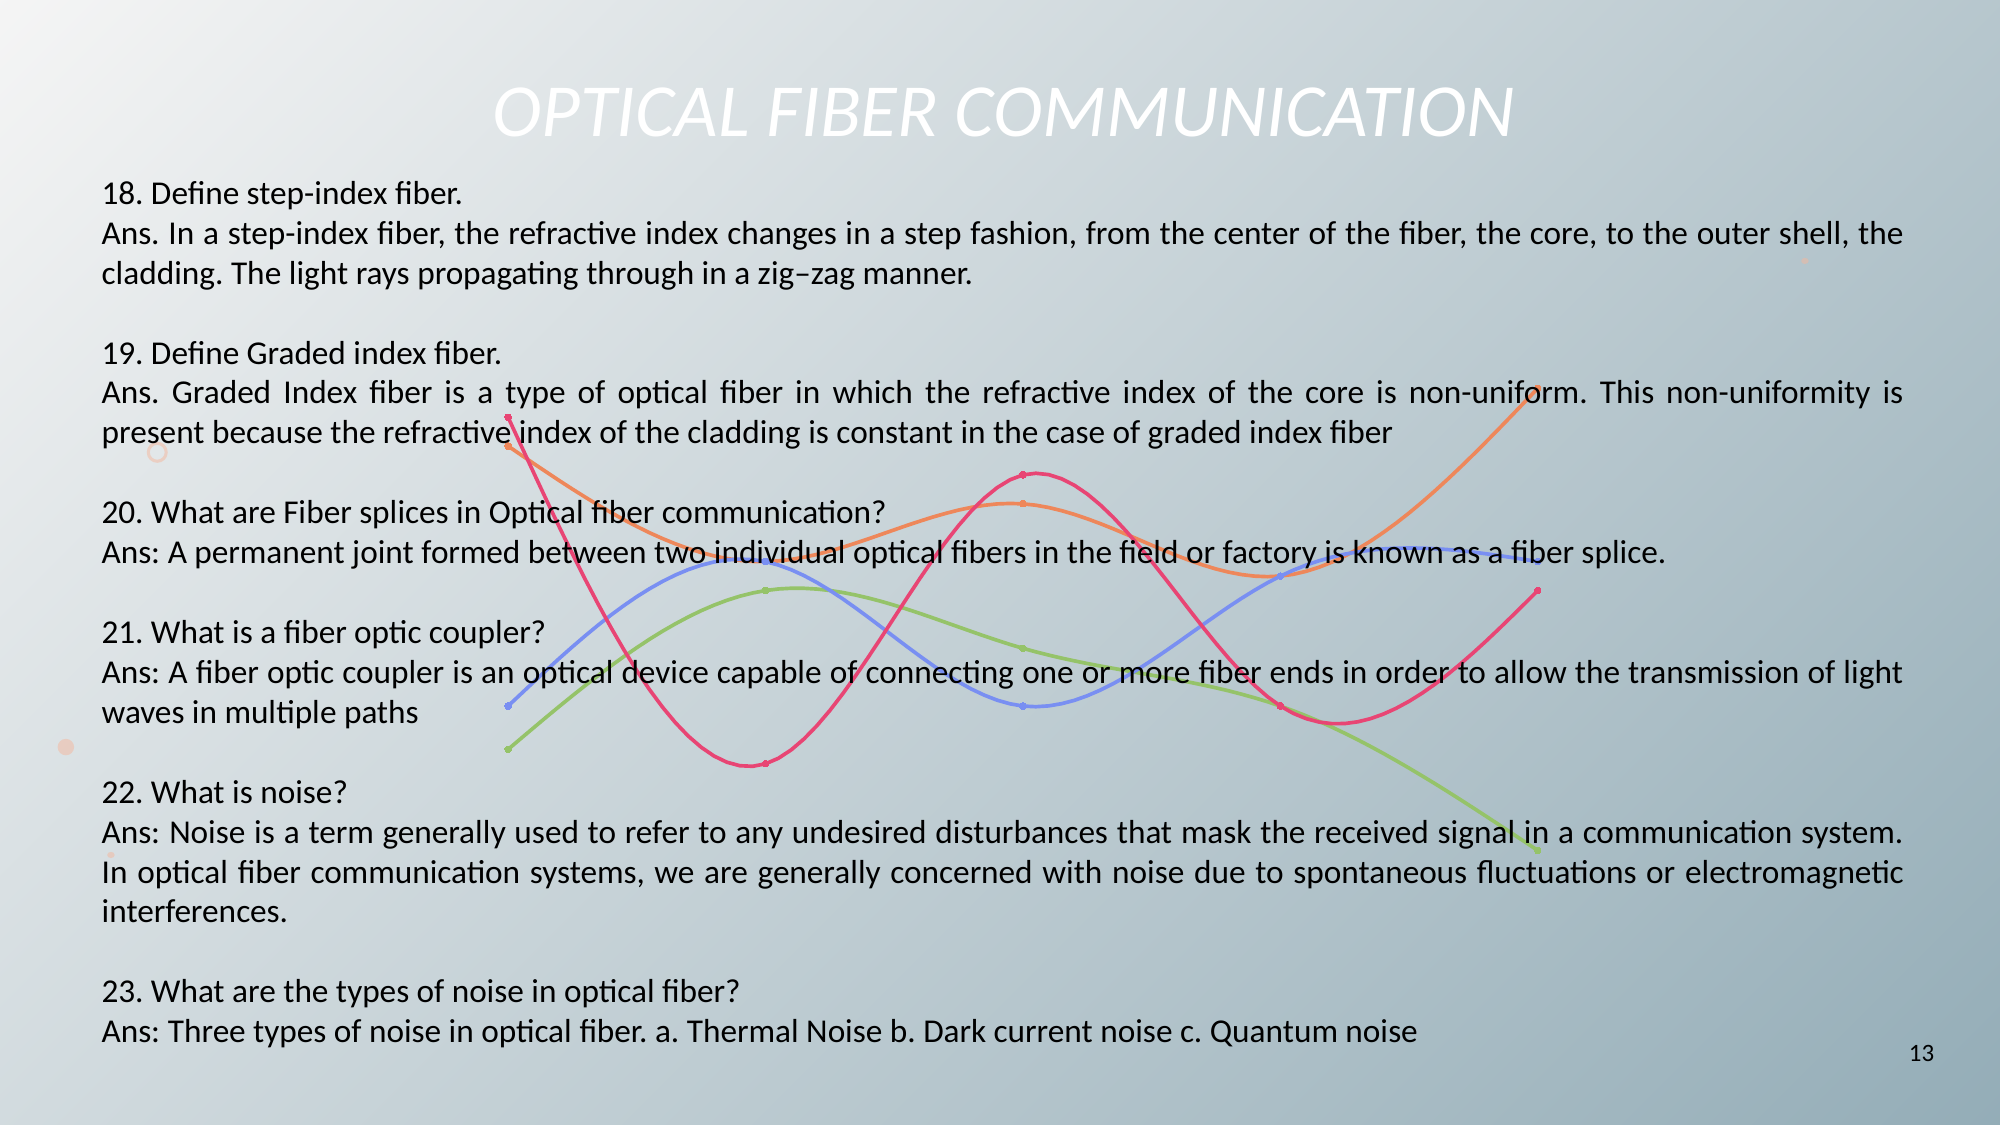

# Optical fiber communication
18. Define step-index fiber.
Ans. In a step-index fiber, the refractive index changes in a step fashion, from the center of the fiber, the core, to the outer shell, the cladding. The light rays propagating through in a zig–zag manner.

19. Define Graded index fiber.
Ans. Graded Index fiber is a type of optical fiber in which the refractive index of the core is non-uniform. This non-uniformity is present because the refractive index of the cladding is constant in the case of graded index fiber

20. What are Fiber splices in Optical fiber communication?
Ans: A permanent joint formed between two individual optical fibers in the field or factory is known as a fiber splice.

21. What is a fiber optic coupler?
Ans: A fiber optic coupler is an optical device capable of connecting one or more fiber ends in order to allow the transmission of light waves in multiple paths

22. What is noise?
Ans: Noise is a term generally used to refer to any undesired disturbances that mask the received signal in a communication system. In optical fiber communication systems, we are generally concerned with noise due to spontaneous fluctuations or electromagnetic interferences.

23. What are the types of noise in optical fiber?
Ans: Three types of noise in optical fiber. a. Thermal Noise b. Dark current noise c. Quantum noise

### Chart

| Category | Sample 1 | Sample 2 | Sample 3 | Sample 4 |
|---|---|---|---|---|
13